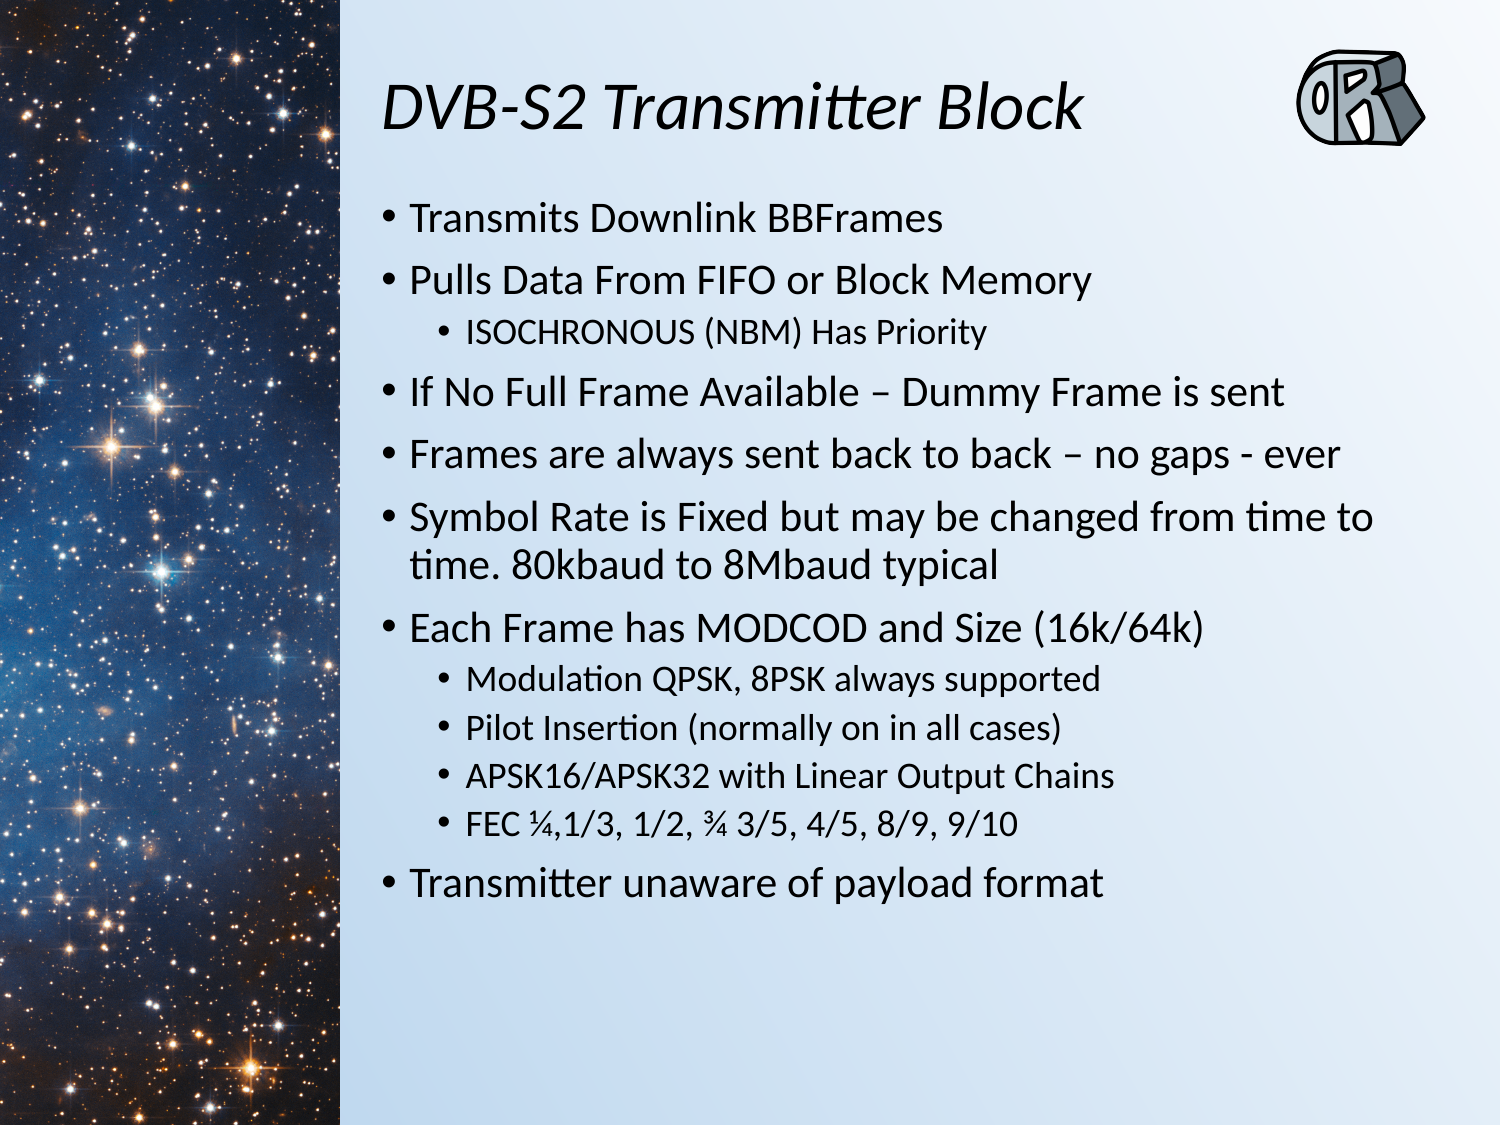

# DVB-S2 Transmitter Block
Transmits Downlink BBFrames
Pulls Data From FIFO or Block Memory
ISOCHRONOUS (NBM) Has Priority
If No Full Frame Available – Dummy Frame is sent
Frames are always sent back to back – no gaps - ever
Symbol Rate is Fixed but may be changed from time to time. 80kbaud to 8Mbaud typical
Each Frame has MODCOD and Size (16k/64k)
Modulation QPSK, 8PSK always supported
Pilot Insertion (normally on in all cases)
APSK16/APSK32 with Linear Output Chains
FEC ¼,1/3, 1/2, ¾ 3/5, 4/5, 8/9, 9/10
Transmitter unaware of payload format